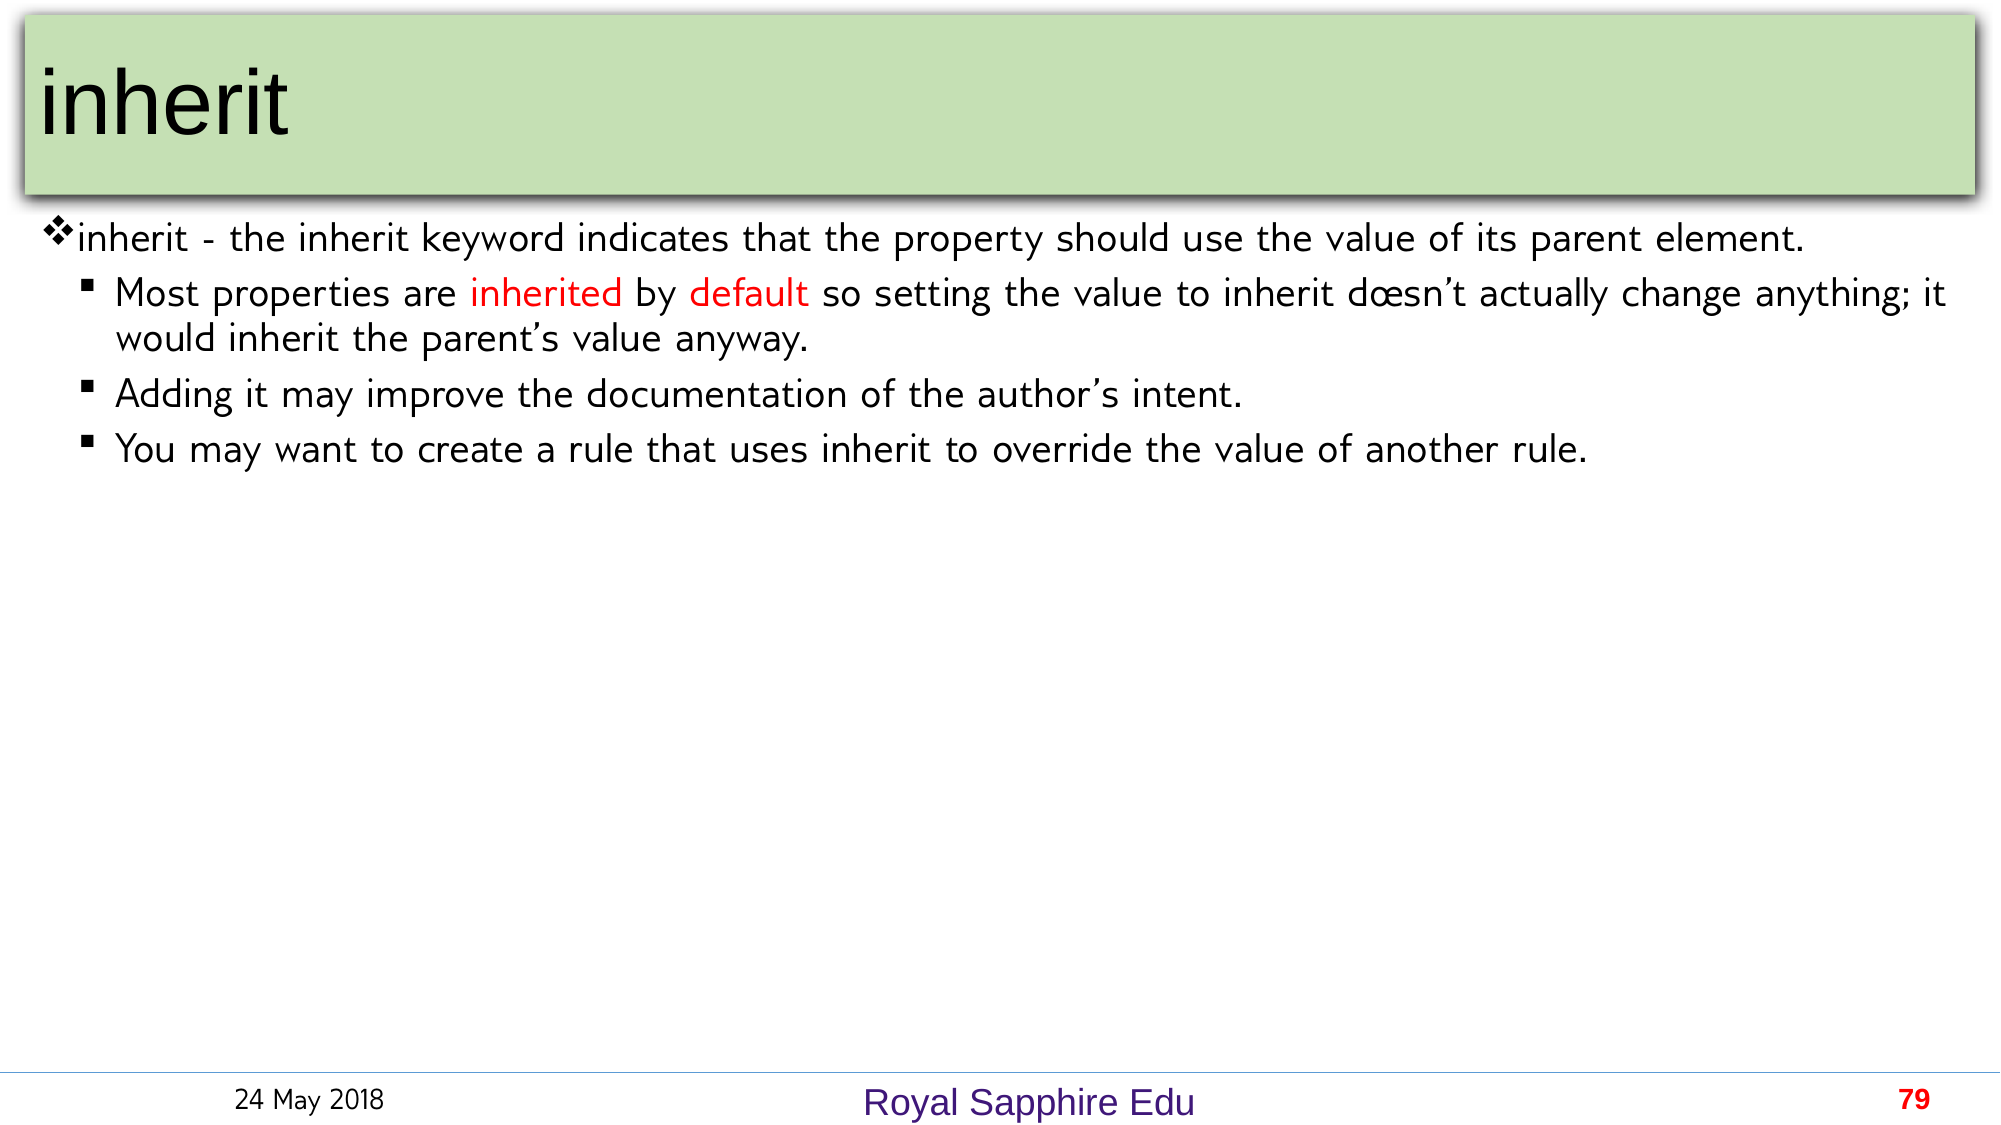

# inherit
inherit - the inherit keyword indicates that the property should use the value of its parent element.
Most properties are inherited by default so setting the value to inherit doesn’t actually change anything; it would inherit the parent’s value anyway.
Adding it may improve the documentation of the author’s intent.
You may want to create a rule that uses inherit to override the value of another rule.
24 May 2018
79